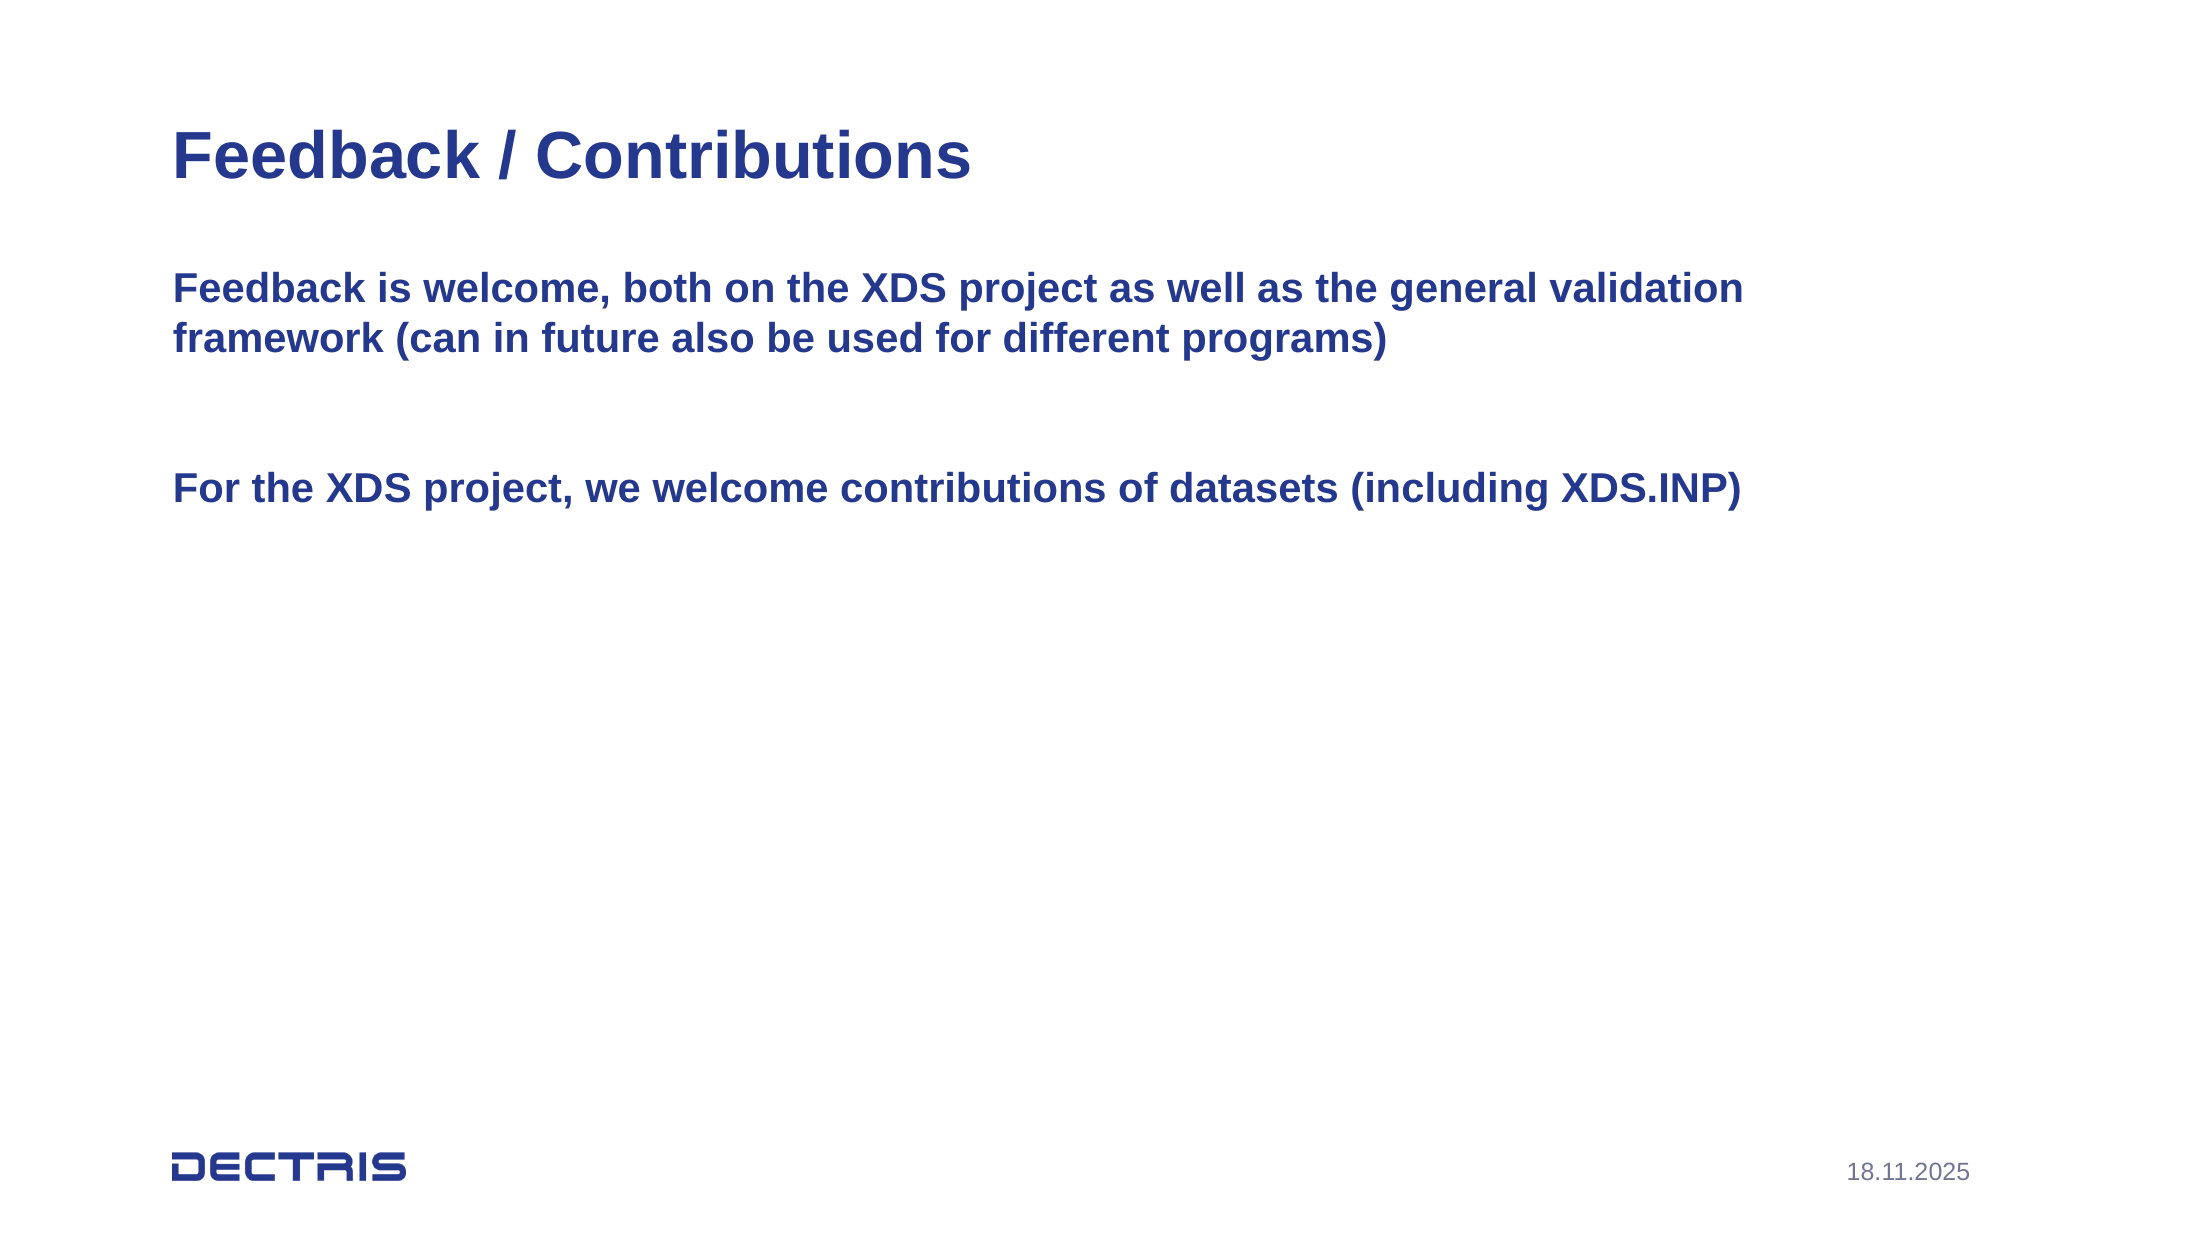

# Feedback / Contributions
Feedback is welcome, both on the XDS project as well as the general validation framework (can in future also be used for different programs)

For the XDS project, we welcome contributions of datasets (including XDS.INP)